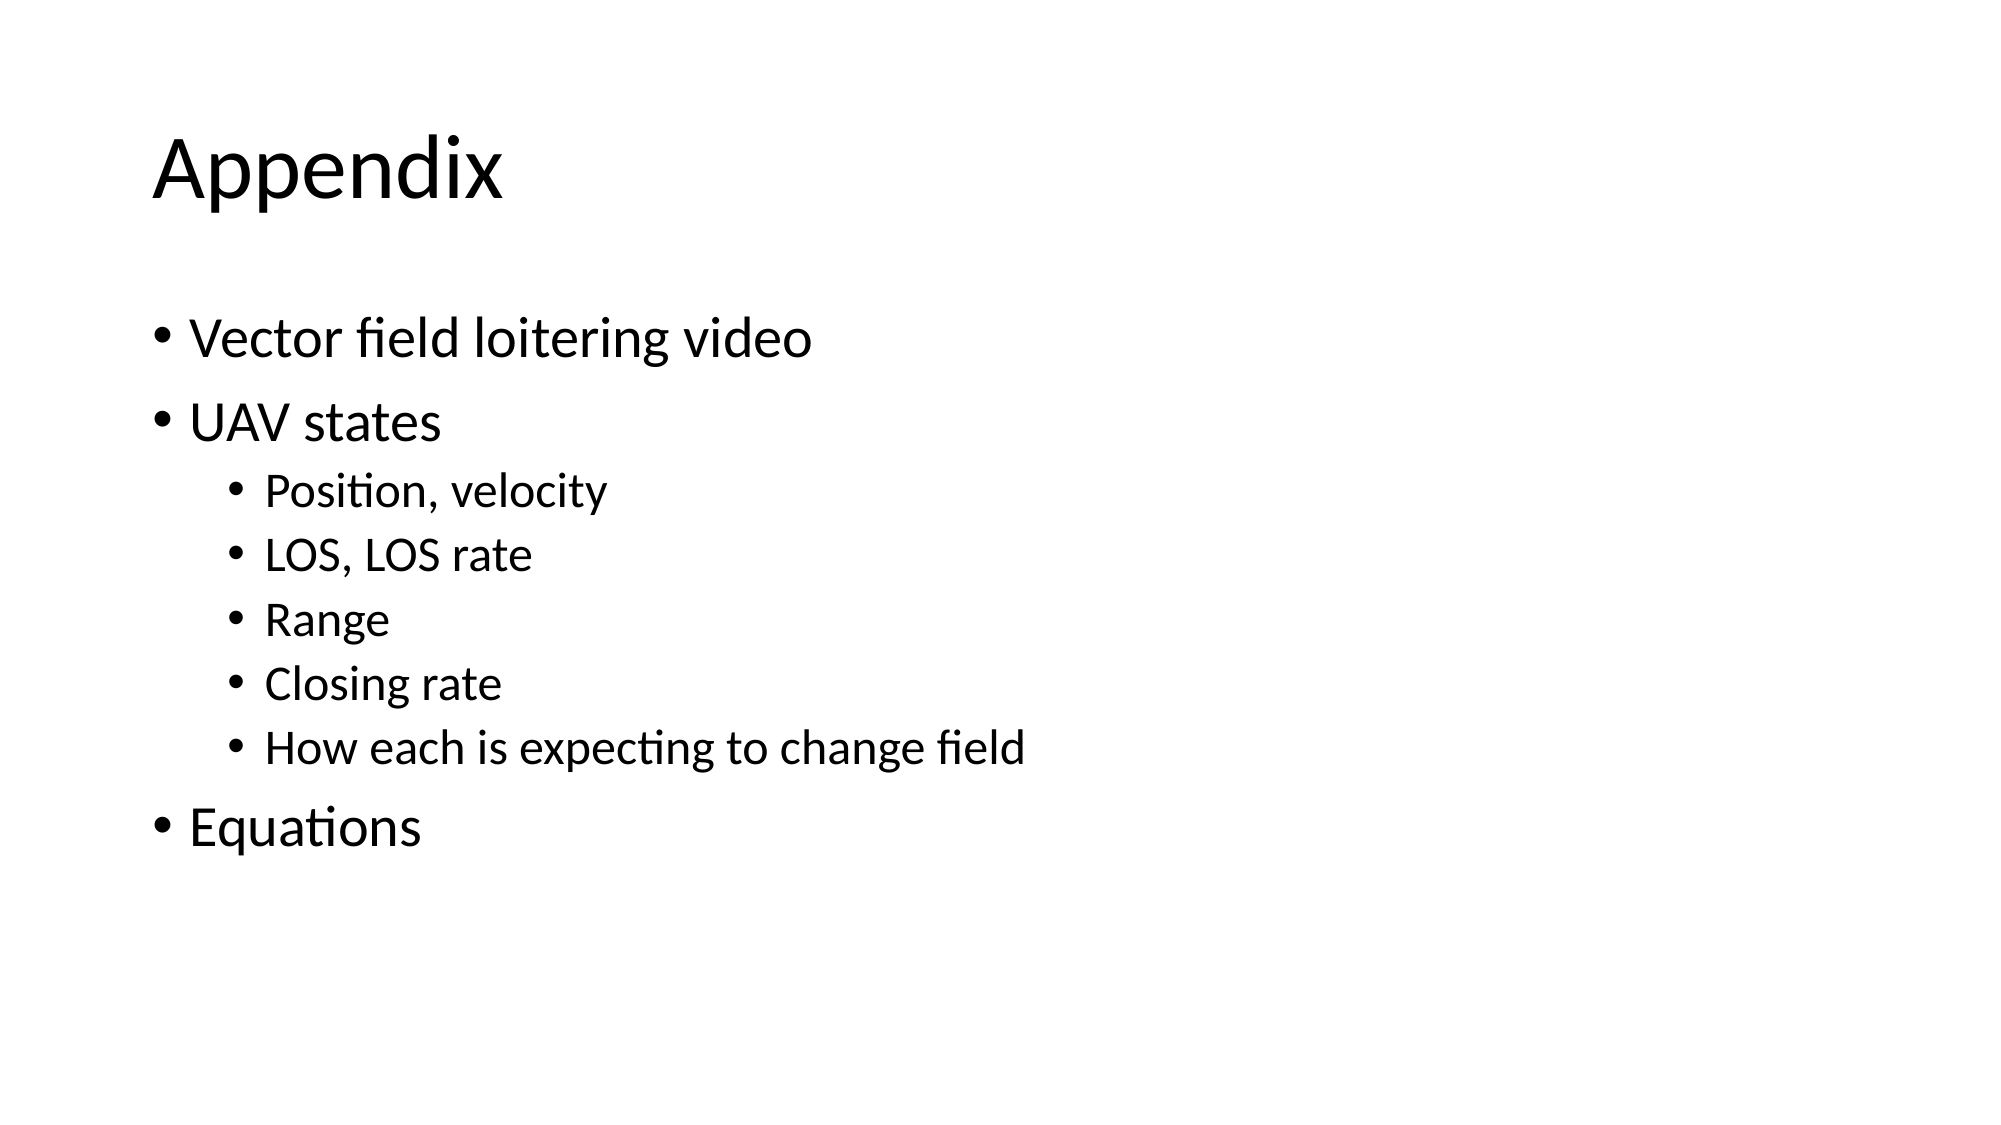

# Appendix
Vector field loitering video
UAV states
Position, velocity
LOS, LOS rate
Range
Closing rate
How each is expecting to change field
Equations